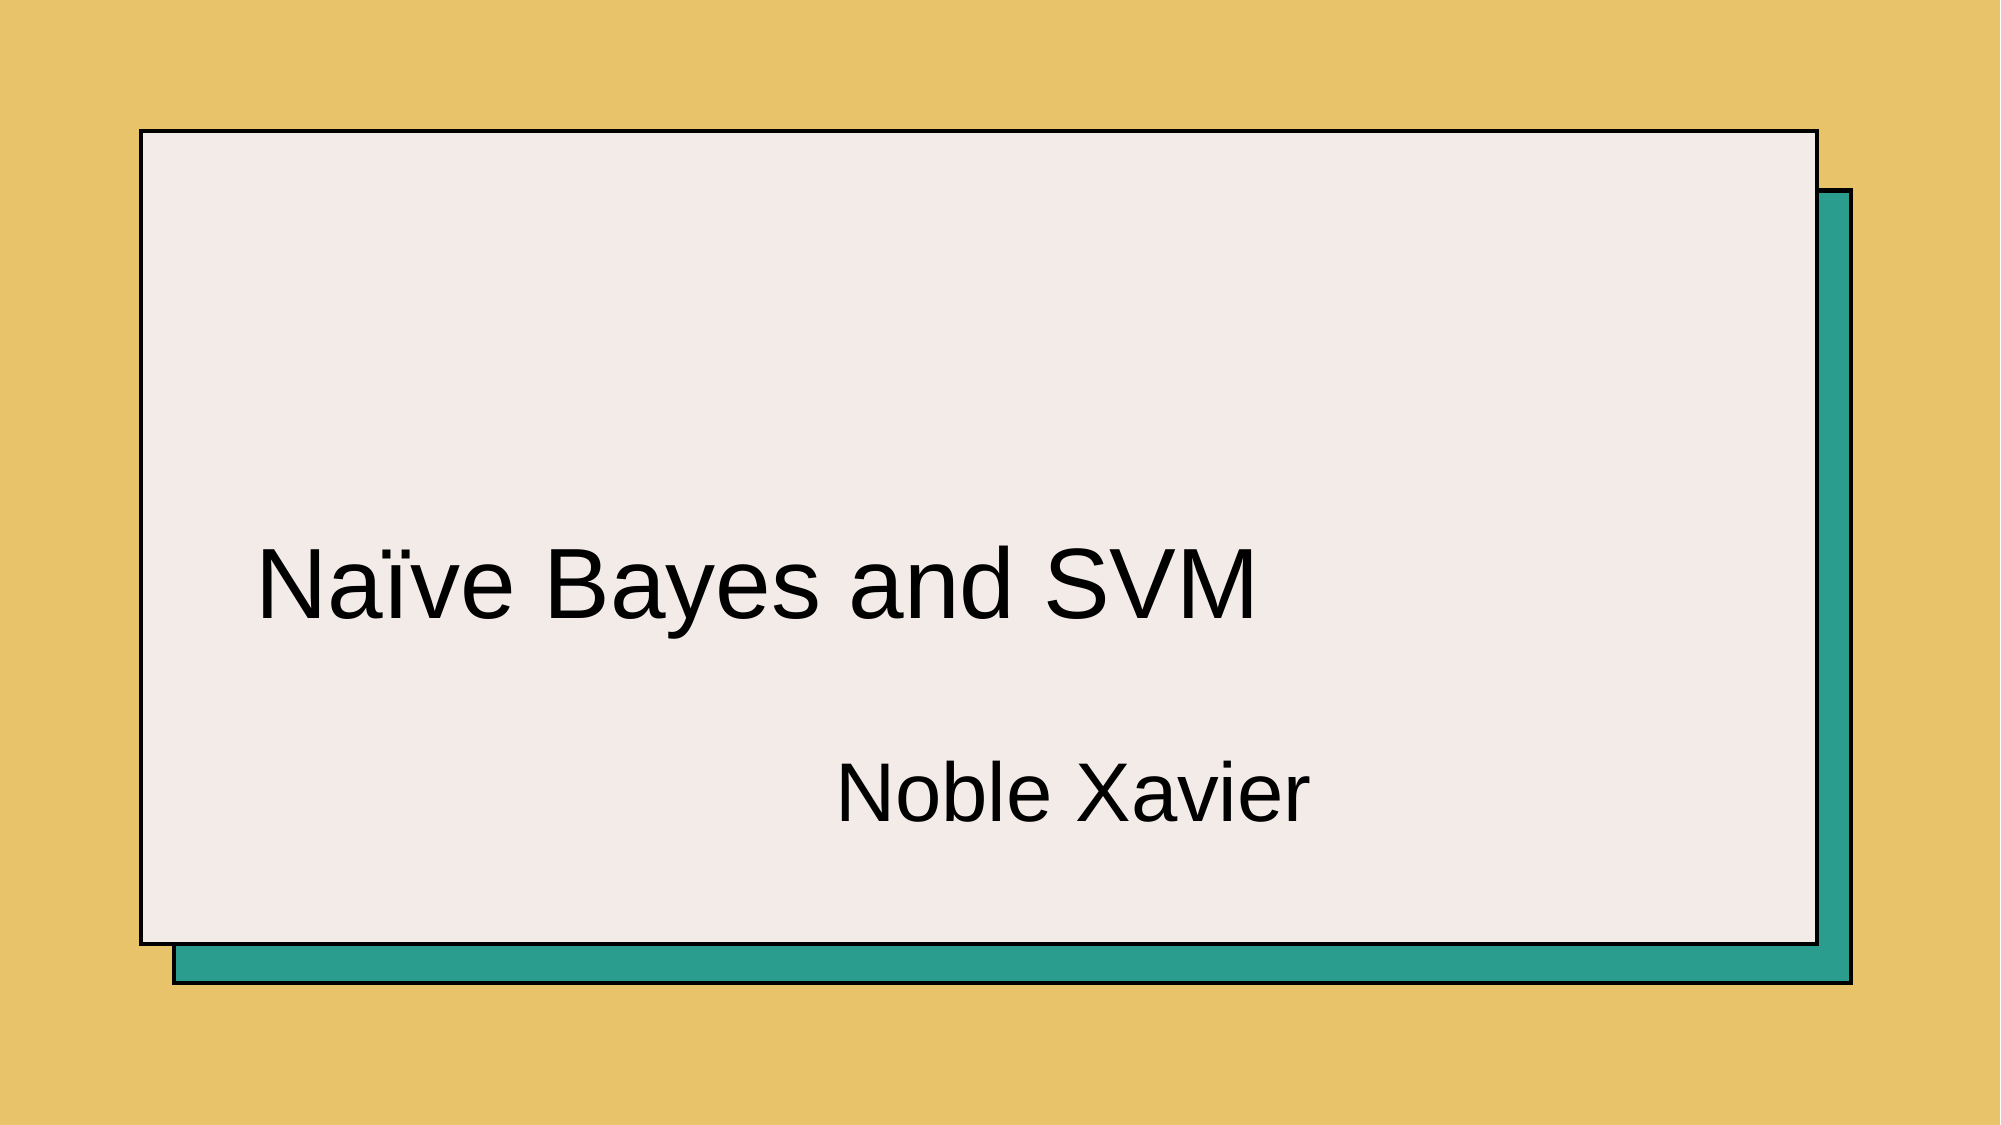

# Naïve Bayes and SVM
Noble Xavier